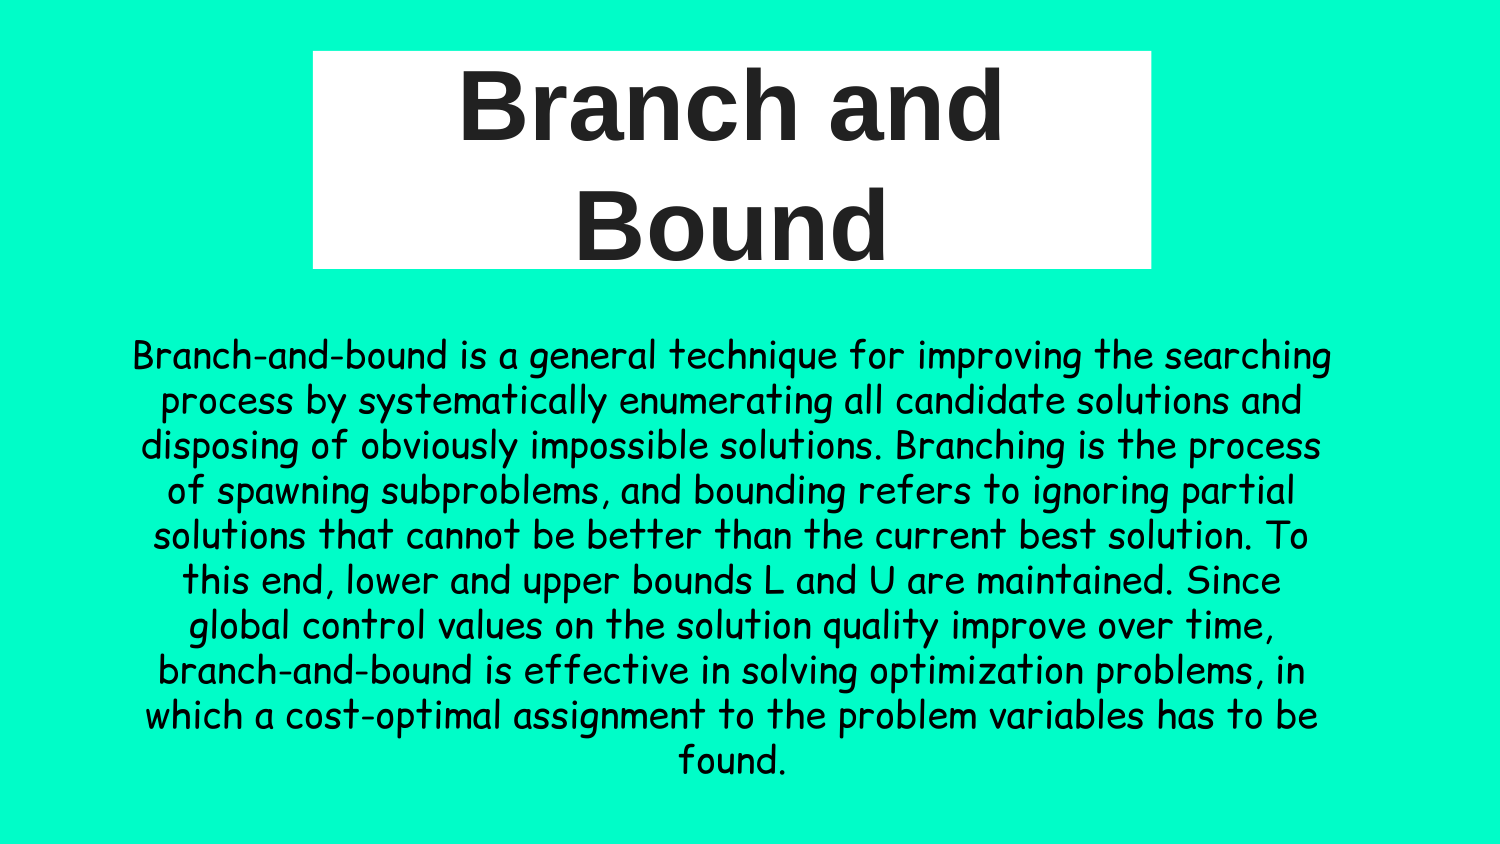

# Branch and Bound
Branch-and-bound is a general technique for improving the searching process by systematically enumerating all candidate solutions and disposing of obviously impossible solutions. Branching is the process of spawning subproblems, and bounding refers to ignoring partial solutions that cannot be better than the current best solution. To this end, lower and upper bounds L and U are maintained. Since global control values on the solution quality improve over time, branch-and-bound is effective in solving optimization problems, in which a cost-optimal assignment to the problem variables has to be found.